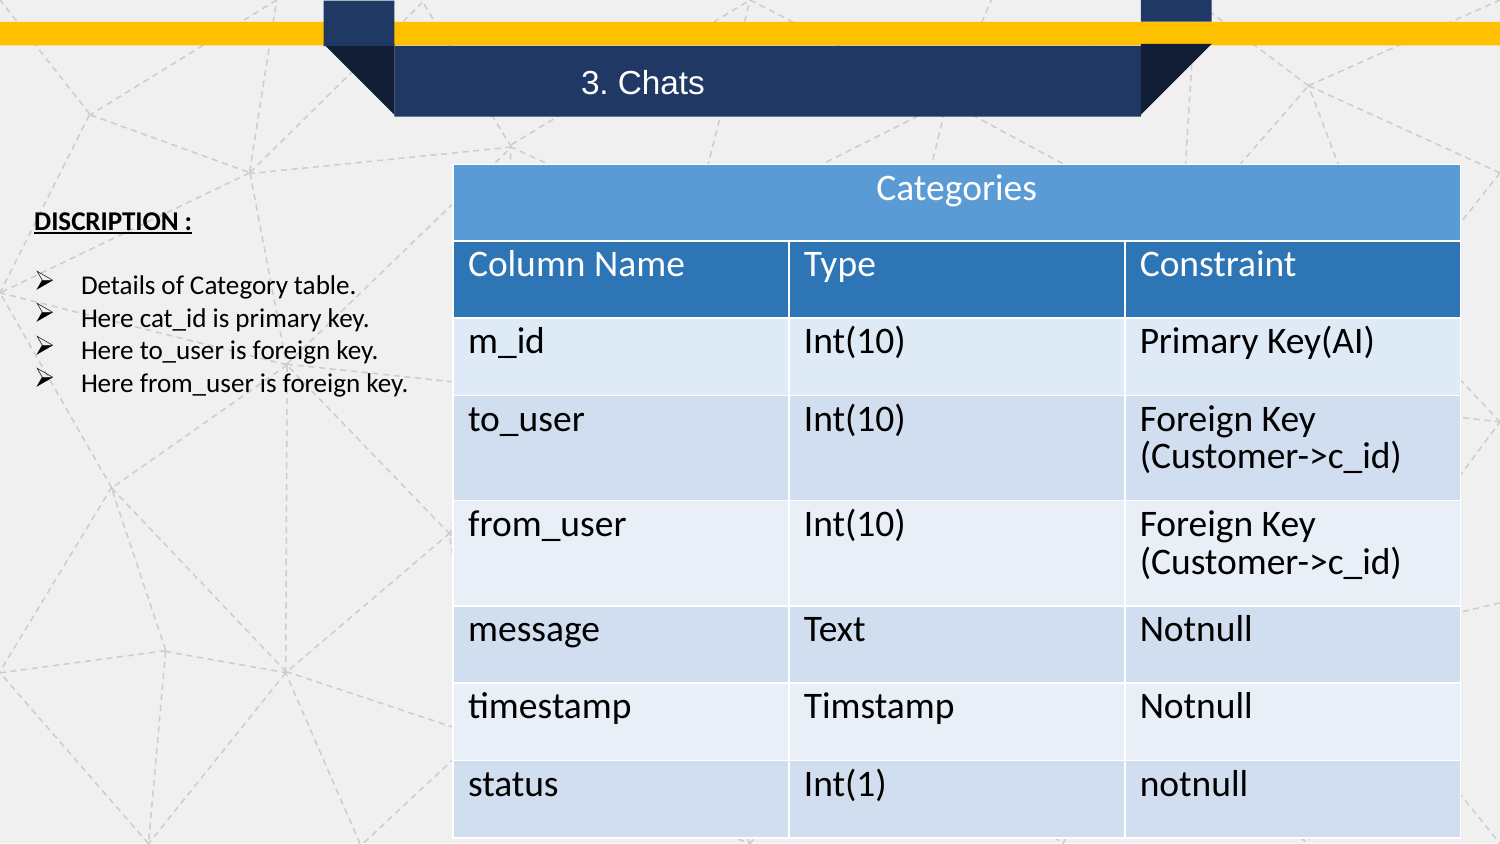

3. Chats
| Categories |  |  |
| --- | --- | --- |
| Column Name | Type | Constraint |
| m\_id | Int(10) | Primary Key(AI) |
| to\_user | Int(10) | Foreign Key (Customer->c\_id) |
| from\_user | Int(10) | Foreign Key (Customer->c\_id) |
| message | Text | Notnull |
| timestamp | Timstamp | Notnull |
| status | Int(1) | notnull |
DISCRIPTION :

Details of Category table.
Here cat_id is primary key.
Here to_user is foreign key.
Here from_user is foreign key.